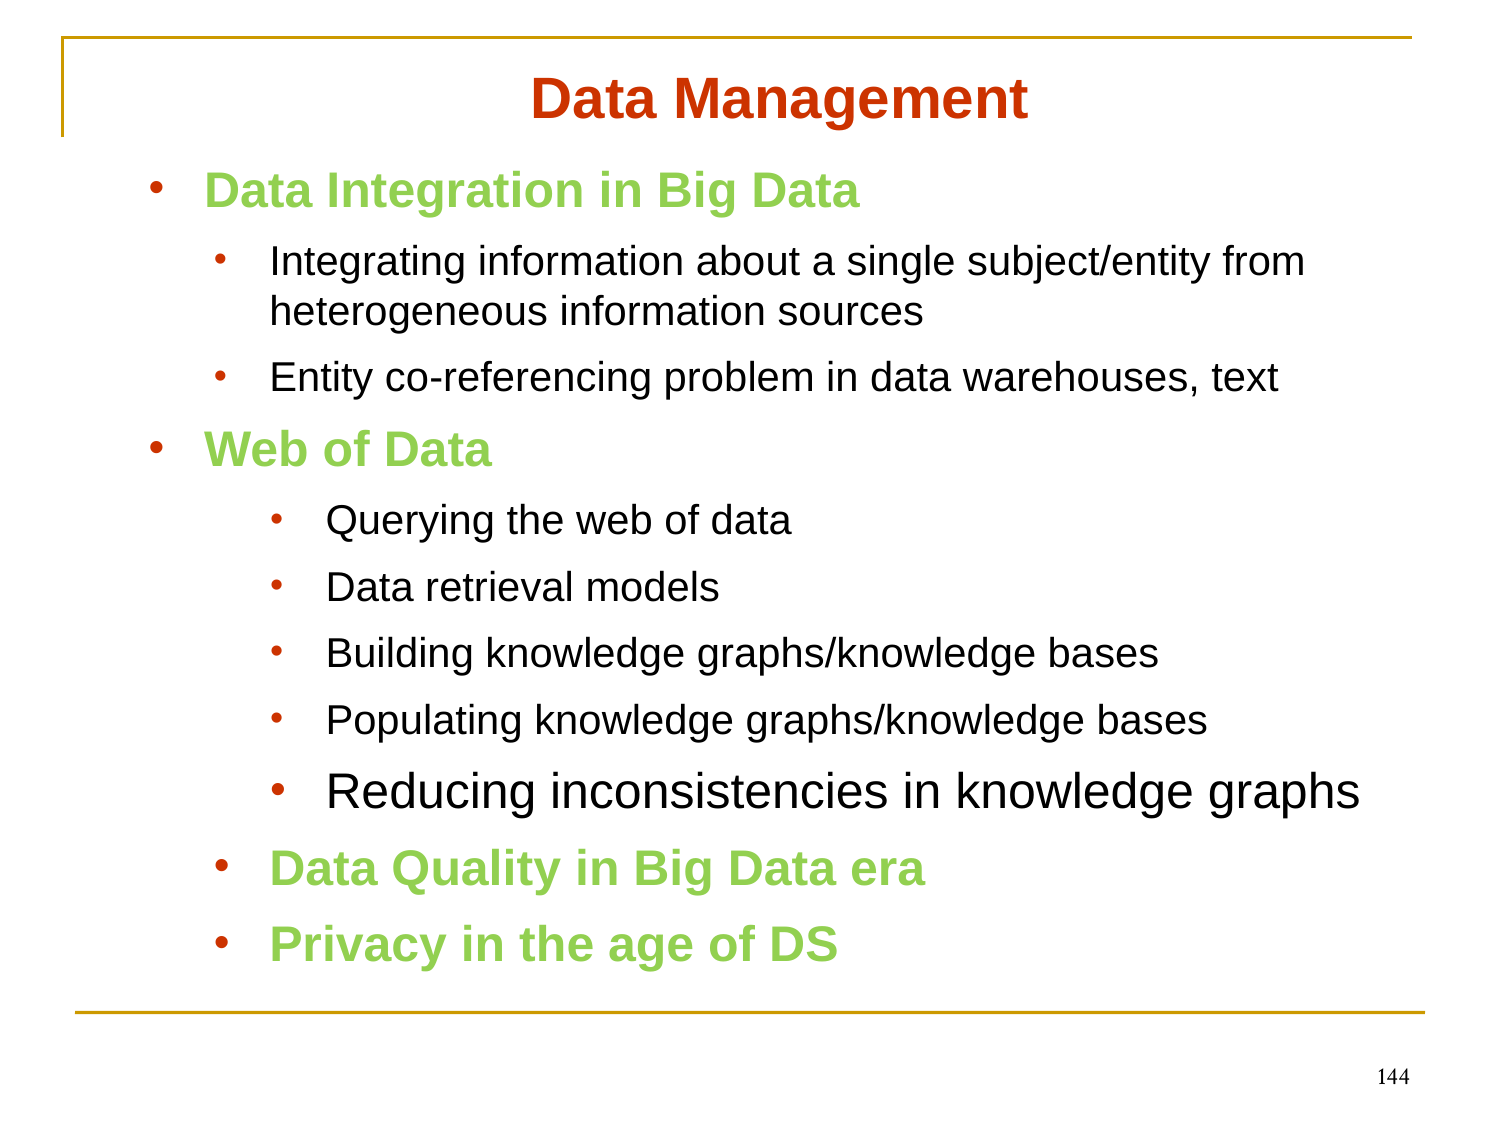

Data Management
Data Integration in Big Data
Integrating information about a single subject/entity from heterogeneous information sources
Entity co-referencing problem in data warehouses, text
Web of Data
Querying the web of data
Data retrieval models
Building knowledge graphs/knowledge bases
Populating knowledge graphs/knowledge bases
Reducing inconsistencies in knowledge graphs
Data Quality in Big Data era
Privacy in the age of DS

144